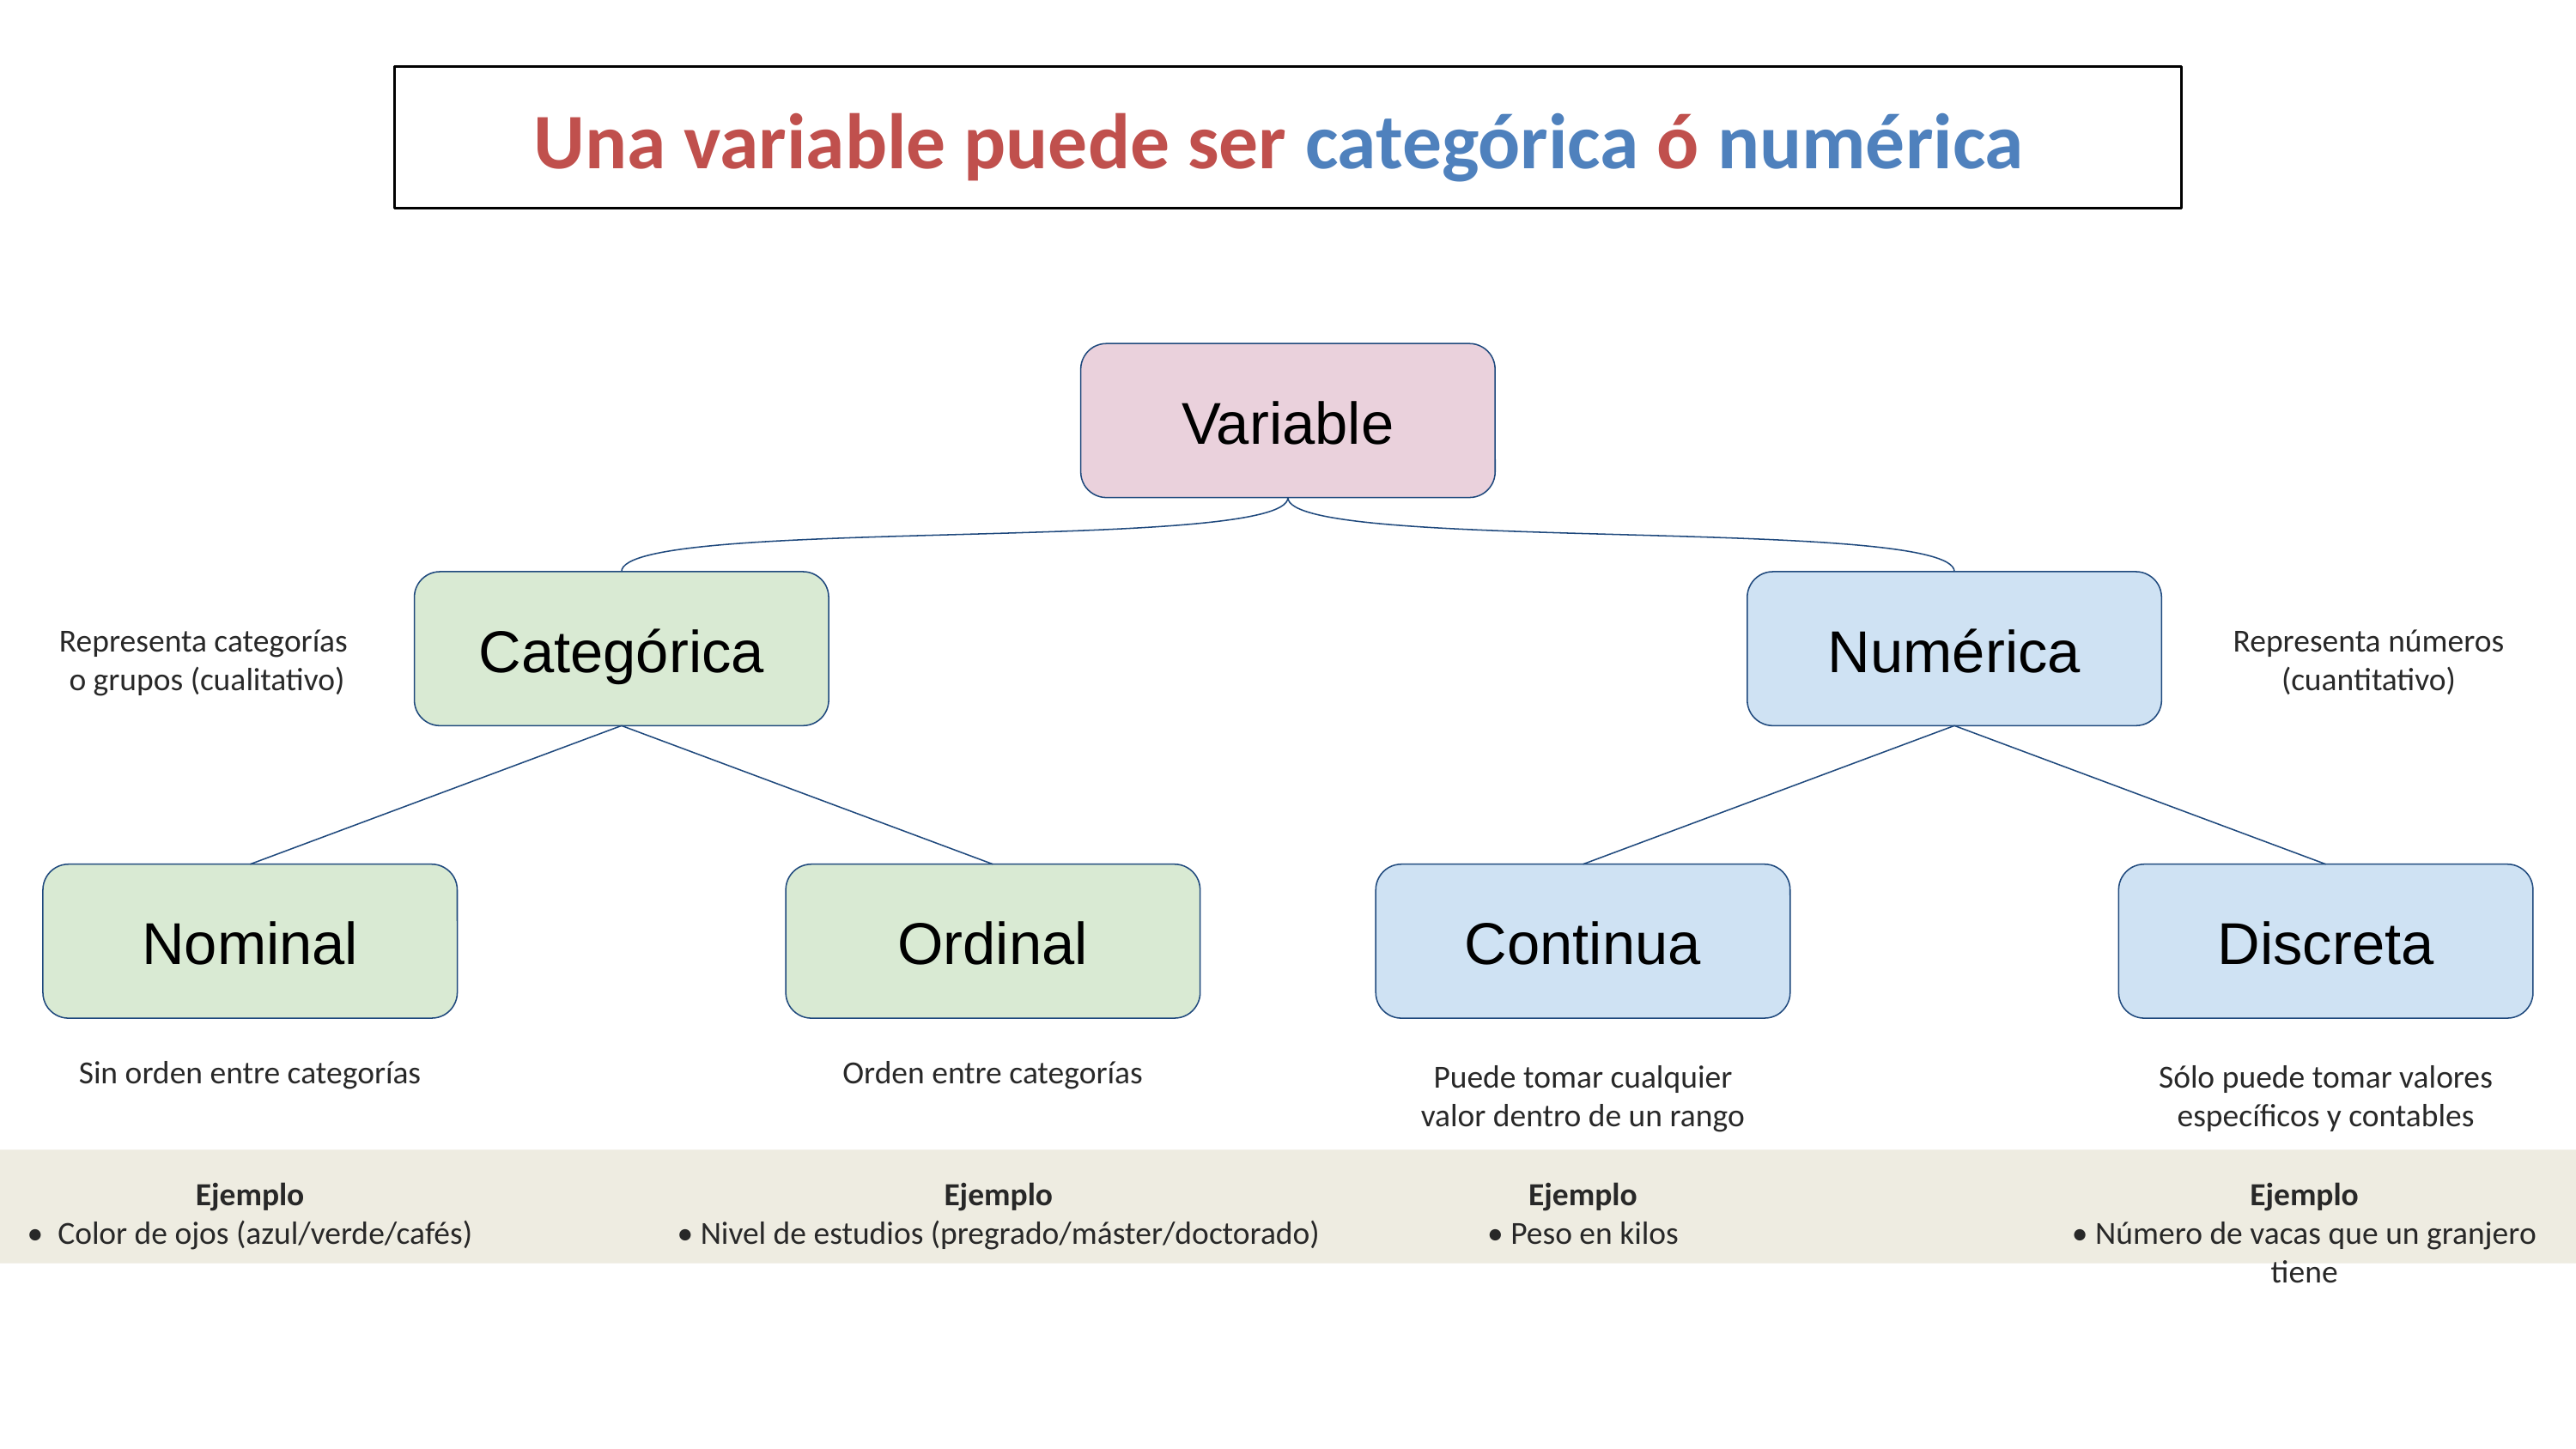

Una variable puede ser categórica ó numérica
Variable
Categórica
Numérica
Representa categorías
o grupos (cualitativo)
Representa números (cuantitativo)
Nominal
Ordinal
Continua
Discreta
Sin orden entre categorías
Orden entre categorías
Puede tomar cualquier valor dentro de un rango
Sólo puede tomar valores específicos y contables
Ejemplo
•  Color de ojos (azul/verde/cafés)

Ejemplo
• Peso en kilos
Ejemplo
• Número de vacas que un granjero tiene
Ejemplo
• Nivel de estudios (pregrado/máster/doctorado)